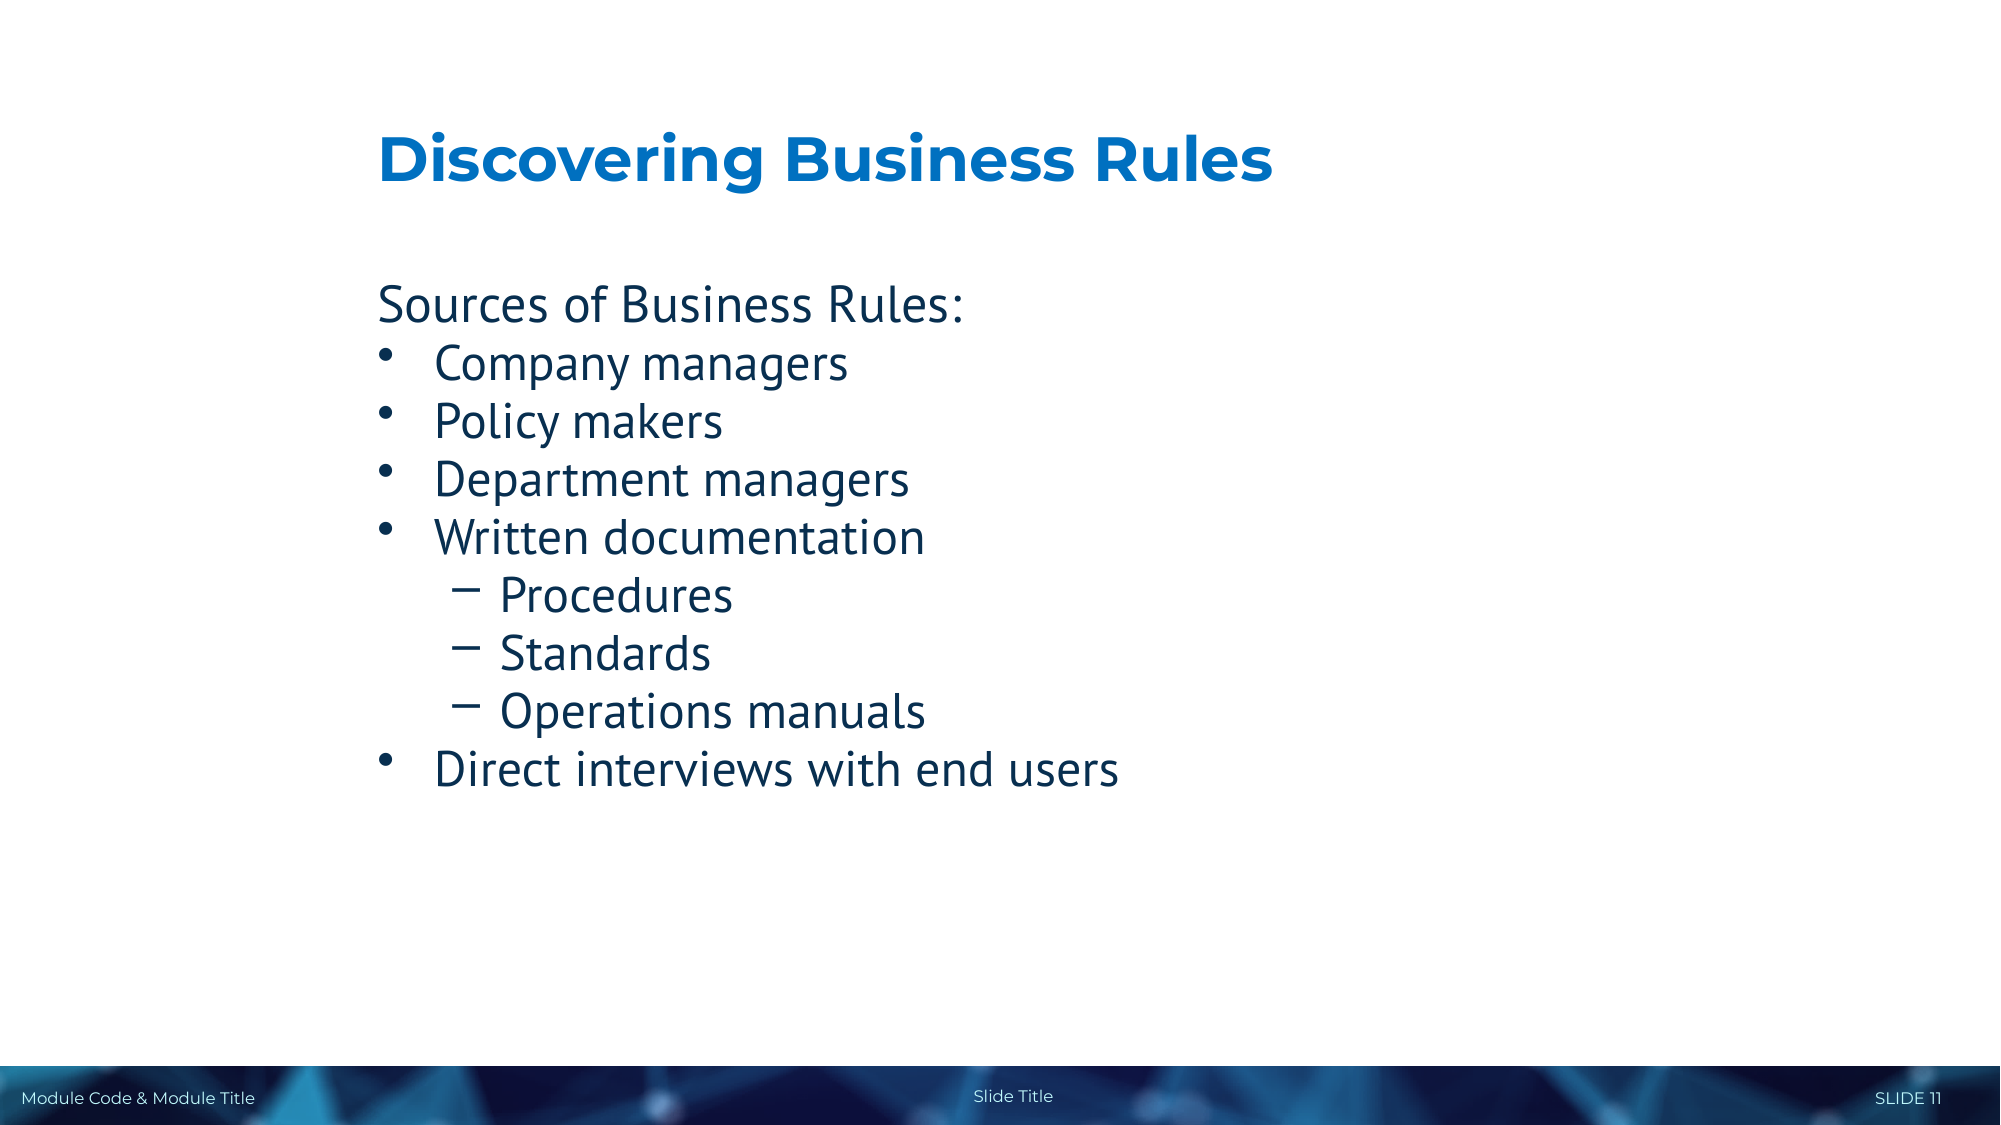

# Discovering Business Rules
Sources of Business Rules:
Company managers
Policy makers
Department managers
Written documentation
Procedures
Standards
Operations manuals
Direct interviews with end users